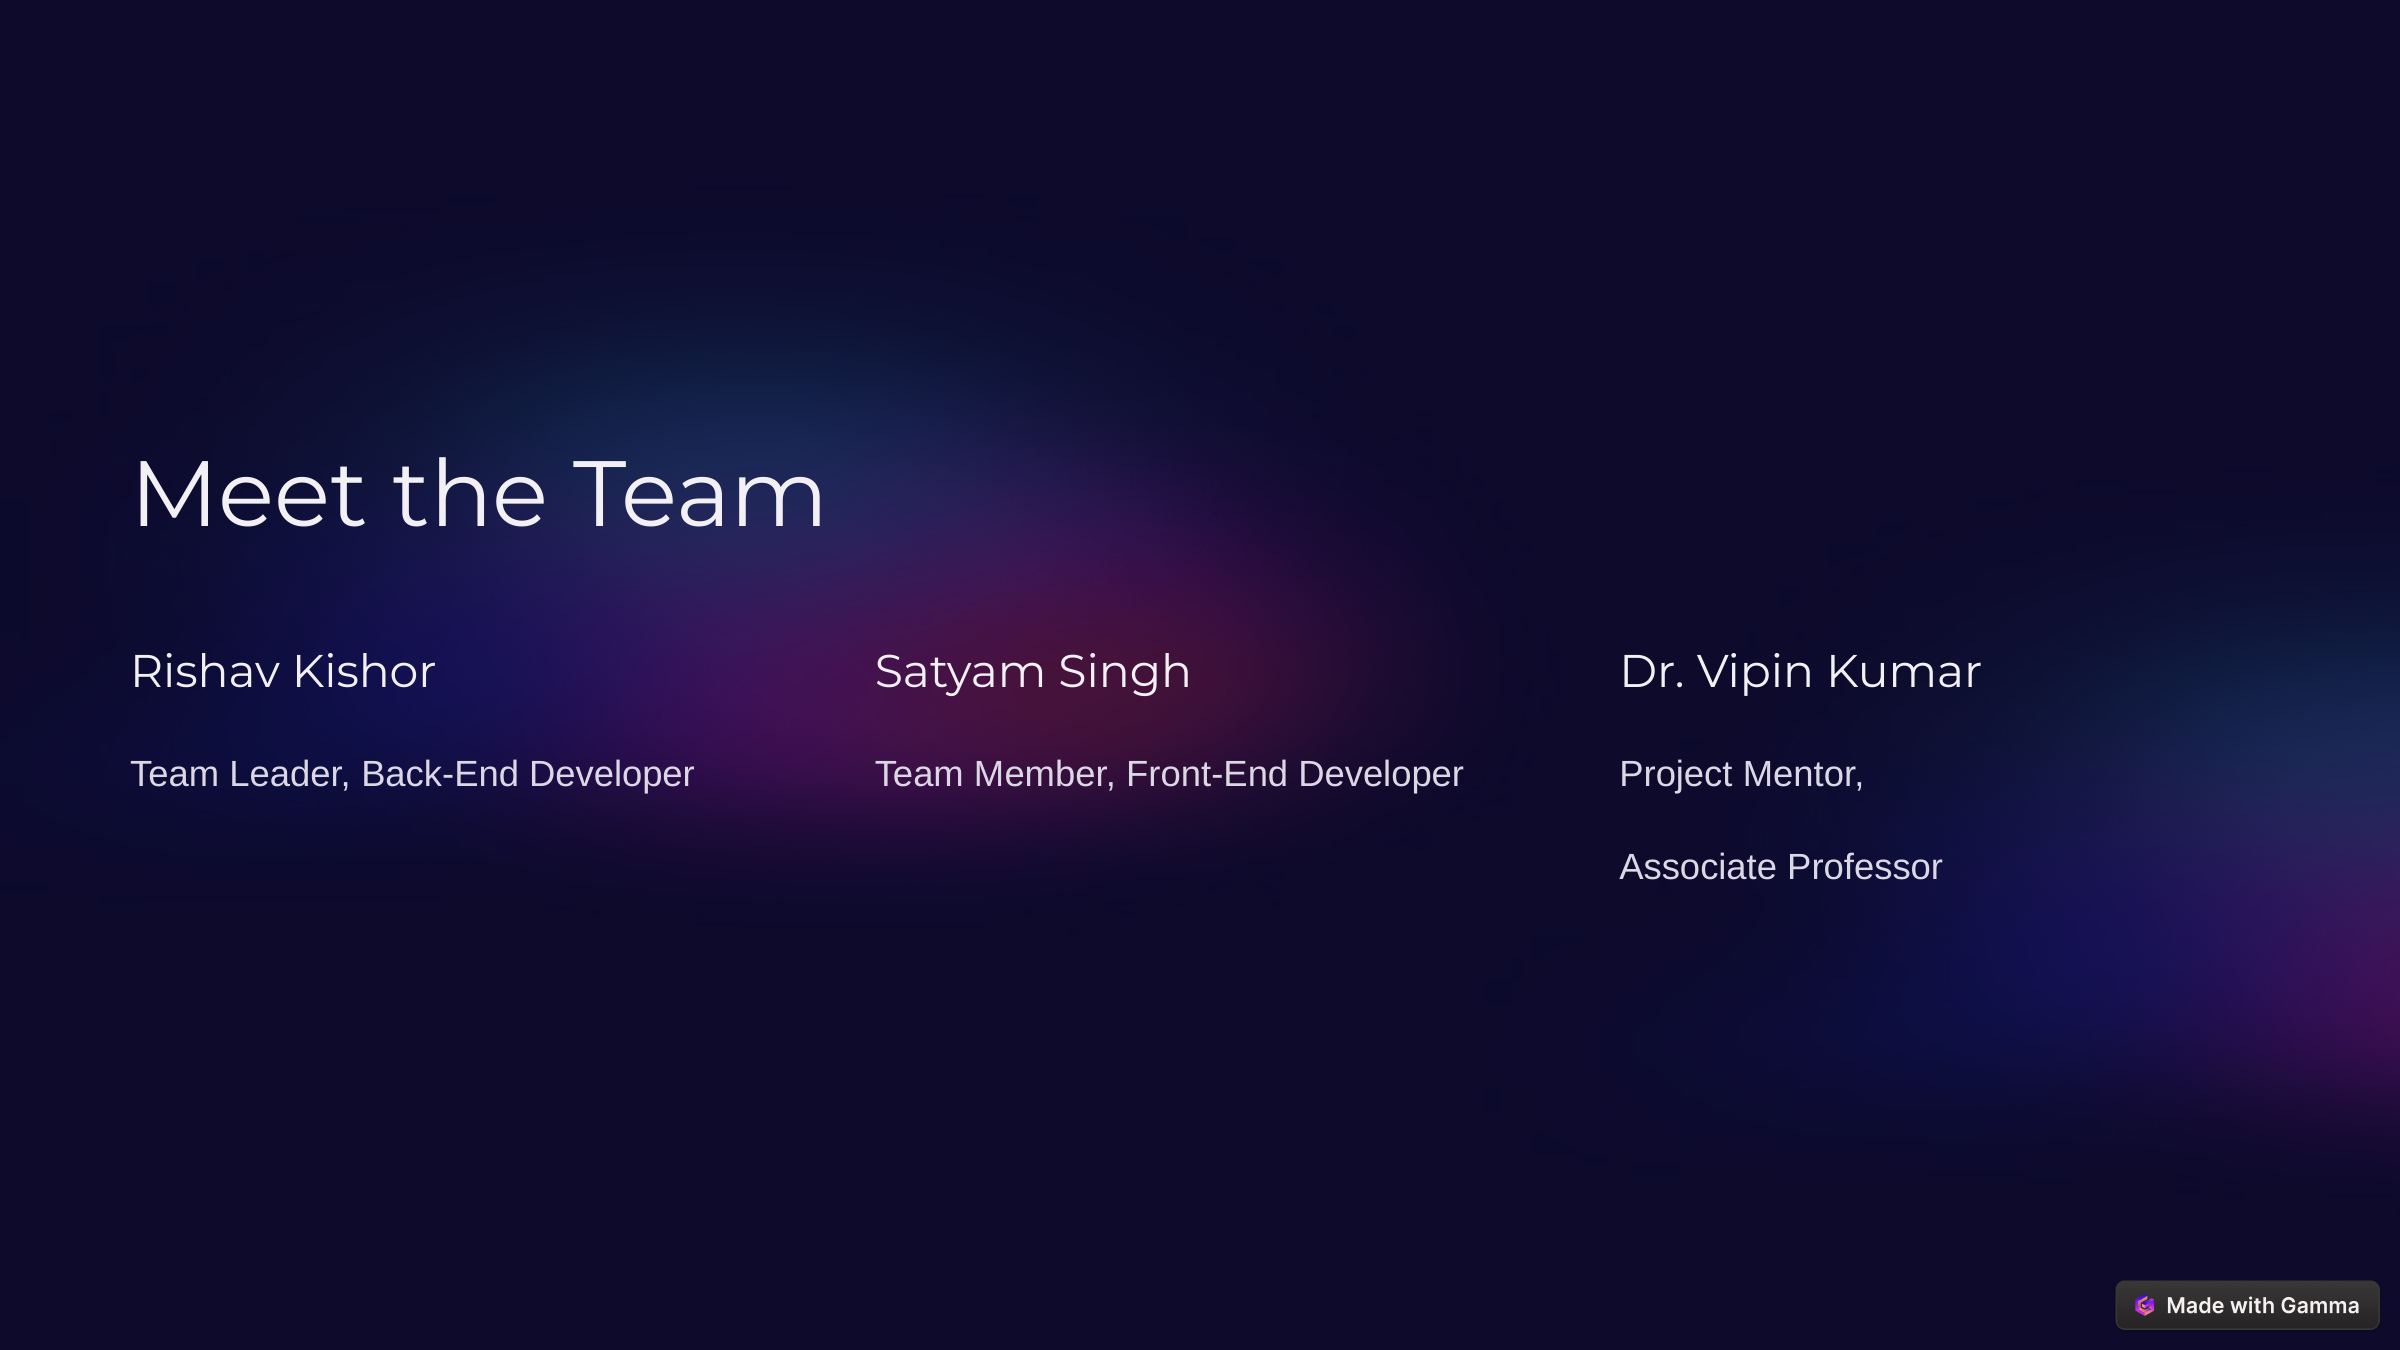

Meet the Team
Rishav Kishor
Satyam Singh
Dr. Vipin Kumar
Team Leader, Back-End Developer
Team Member, Front-End Developer
Project Mentor,
Associate Professor